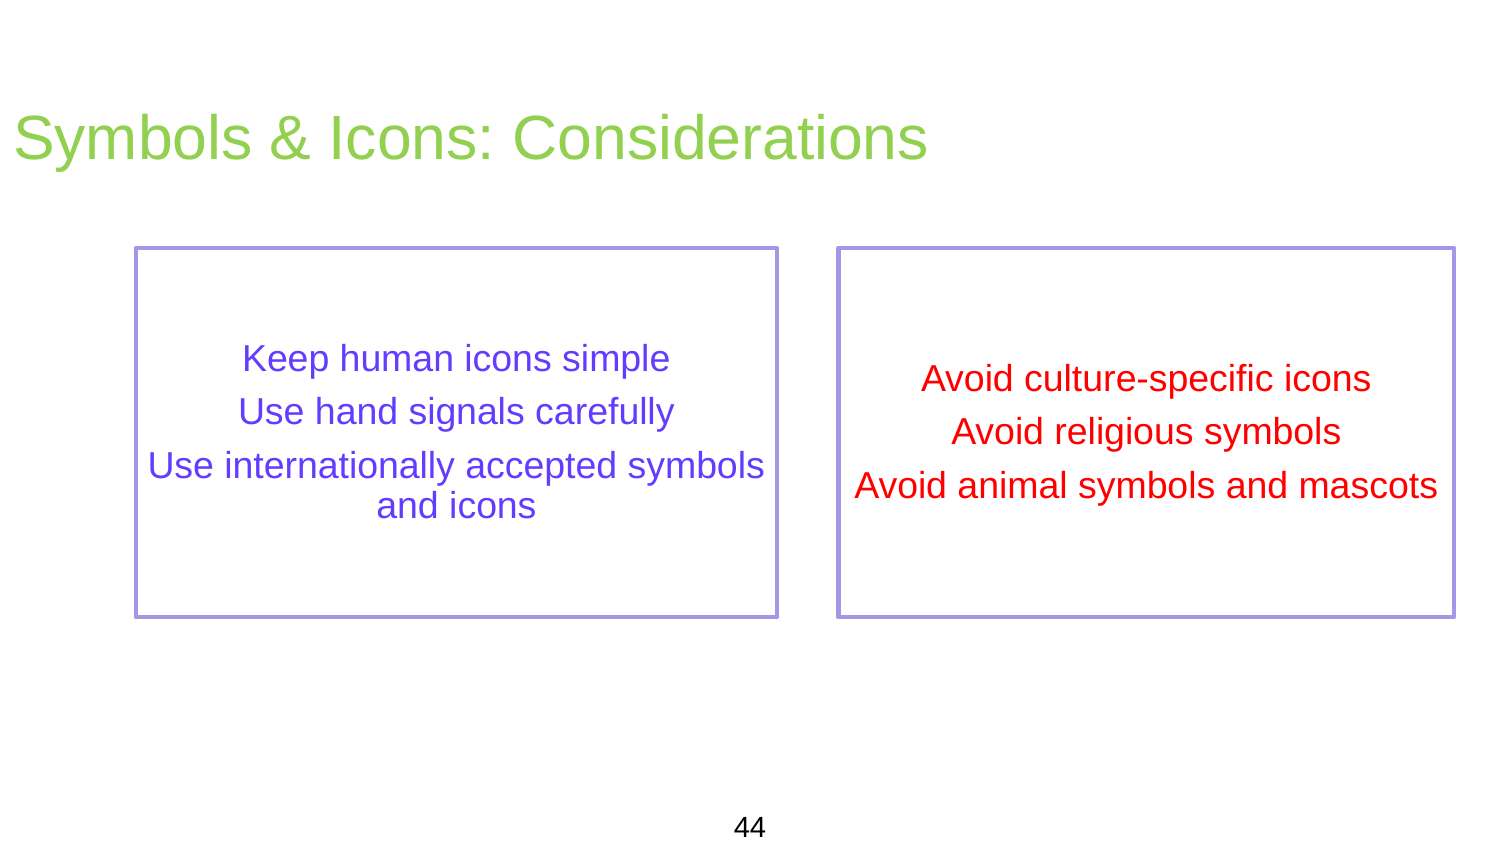

# Symbols & Icons: Considerations
Keep human icons simple
Use hand signals carefully
Use internationally accepted symbols and icons
Avoid culture-specific icons
Avoid religious symbols
Avoid animal symbols and mascots
44